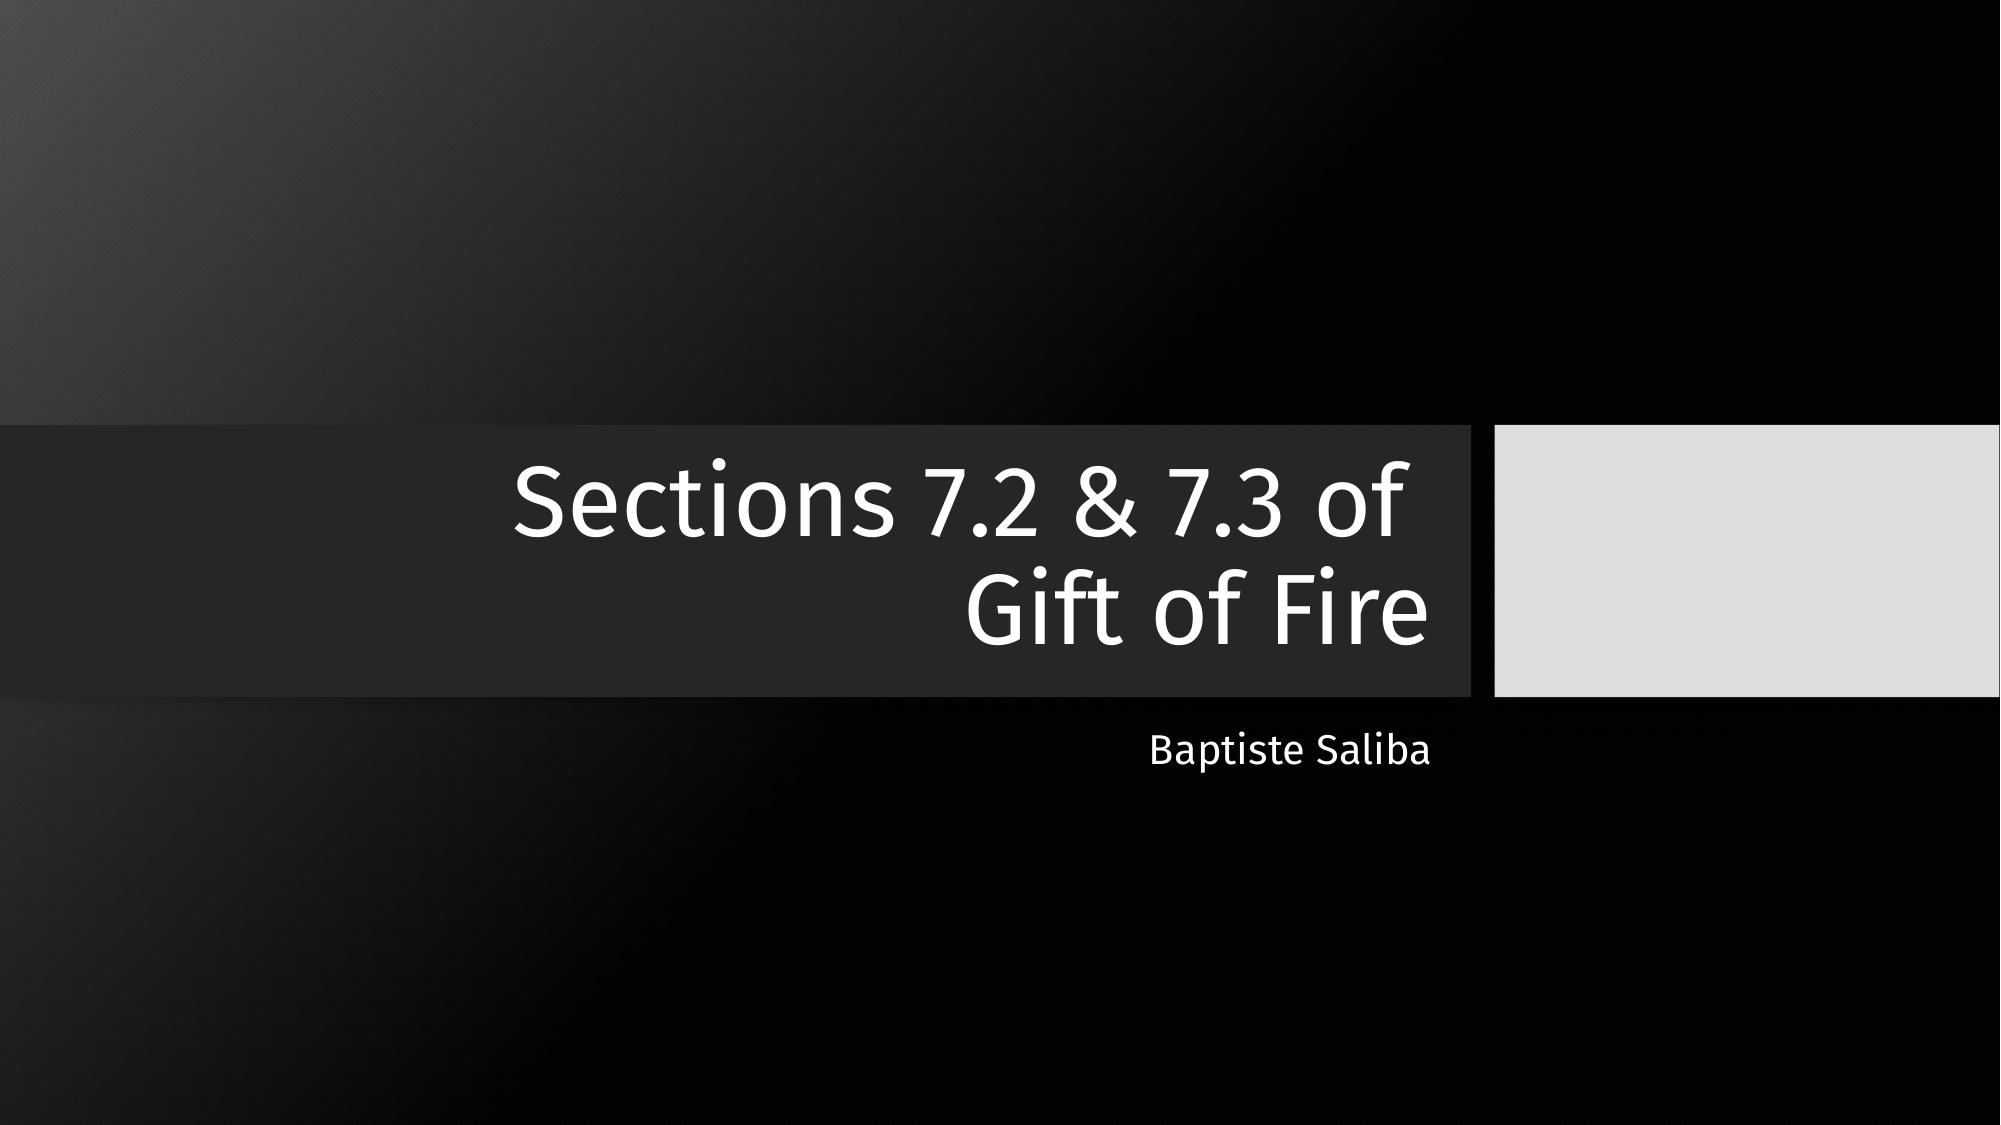

# Sections 7.2 & 7.3 of Gift of Fire
Baptiste Saliba